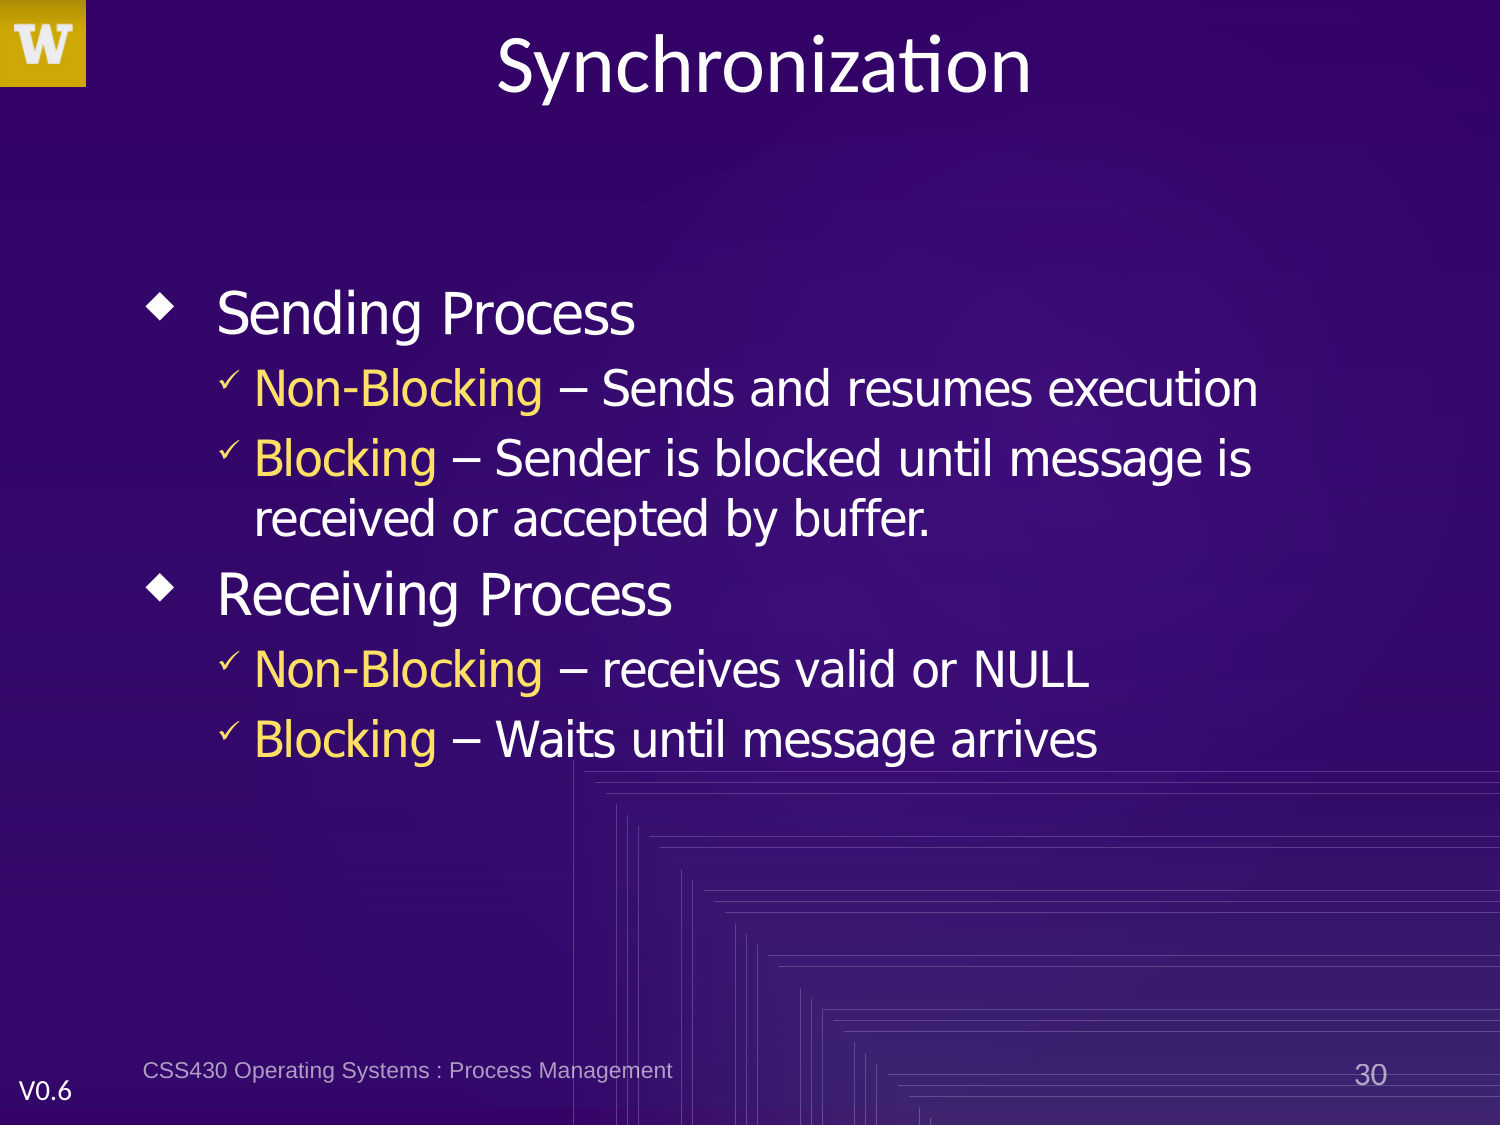

# Synchronization
Sending Process
Non-Blocking – Sends and resumes execution
Blocking – Sender is blocked until message is received or accepted by buffer.
Receiving Process
Non-Blocking – receives valid or NULL
Blocking – Waits until message arrives
CSS430 Operating Systems : Process Management
30